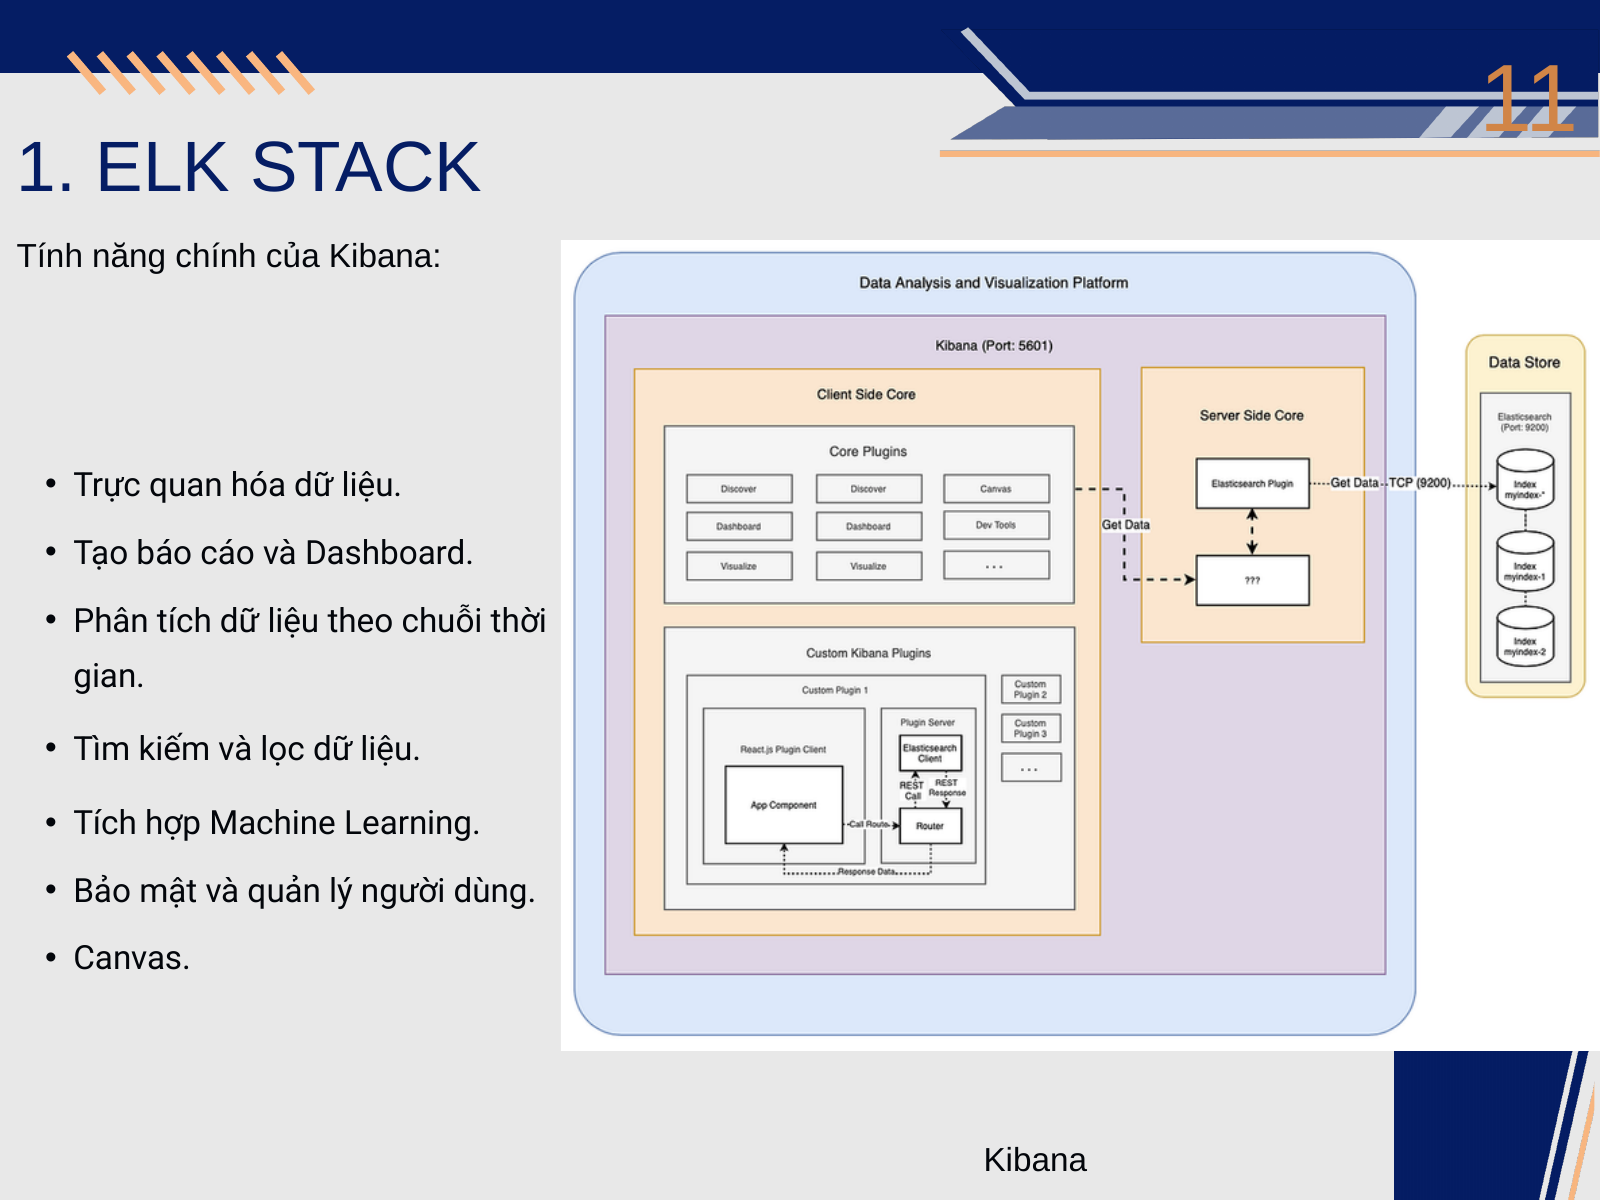

11
1. ELK STACK
Tính năng chính của Kibana:

Trực quan hóa dữ liệu.
Tạo báo cáo và Dashboard.
Phân tích dữ liệu theo chuỗi thời gian.
Tìm kiếm và lọc dữ liệu.
Tích hợp Machine Learning.
Bảo mật và quản lý người dùng.
Canvas.

Kibana